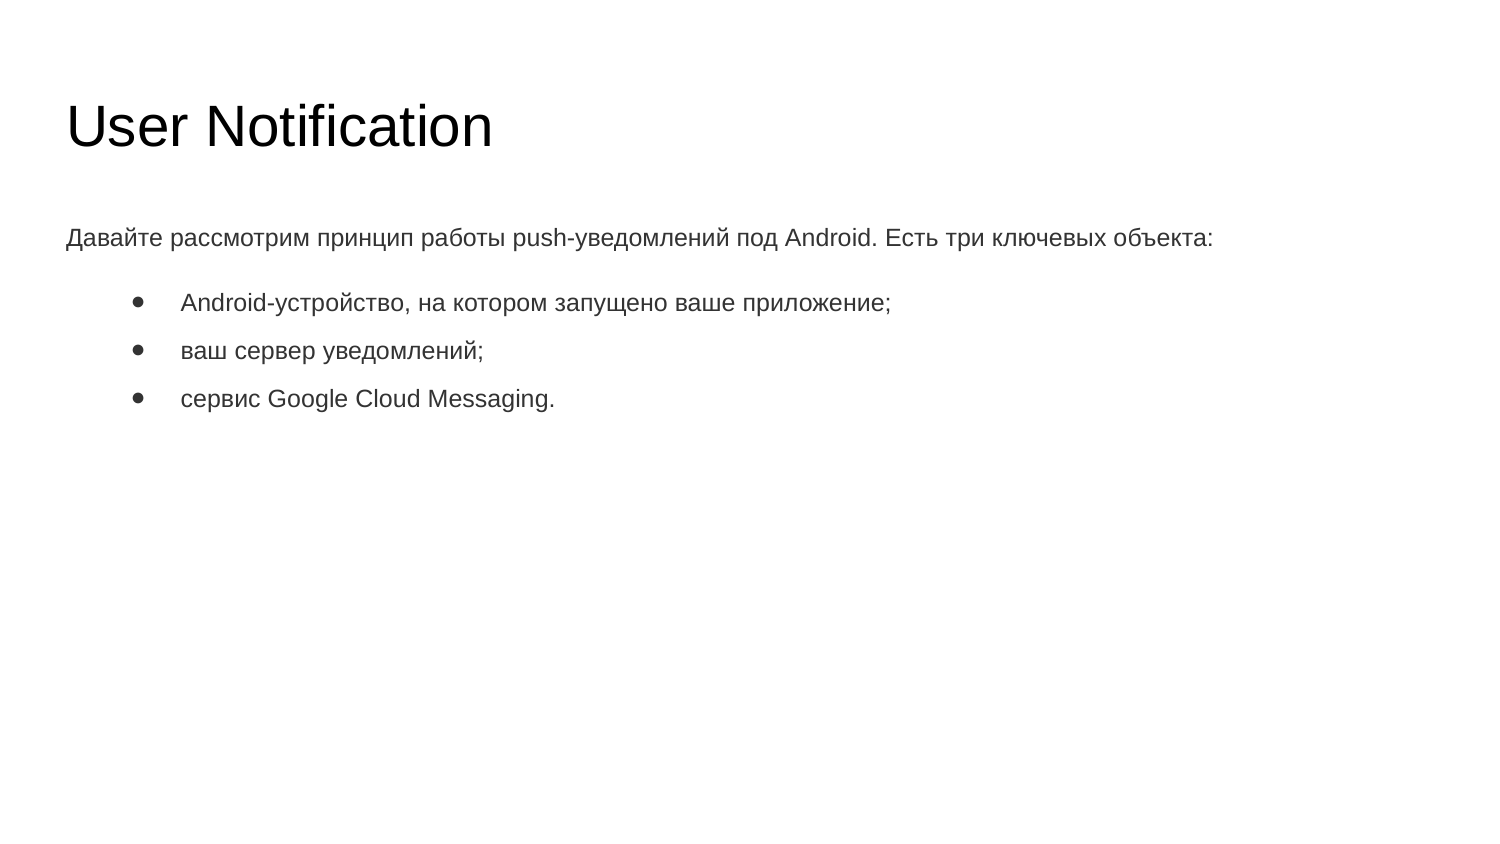

# User Notification
Давайте рассмотрим принцип работы push-уведомлений под Android. Есть три ключевых объекта:
Android-устройство, на котором запущено ваше приложение;
ваш сервер уведомлений;
сервис Google Cloud Messaging.